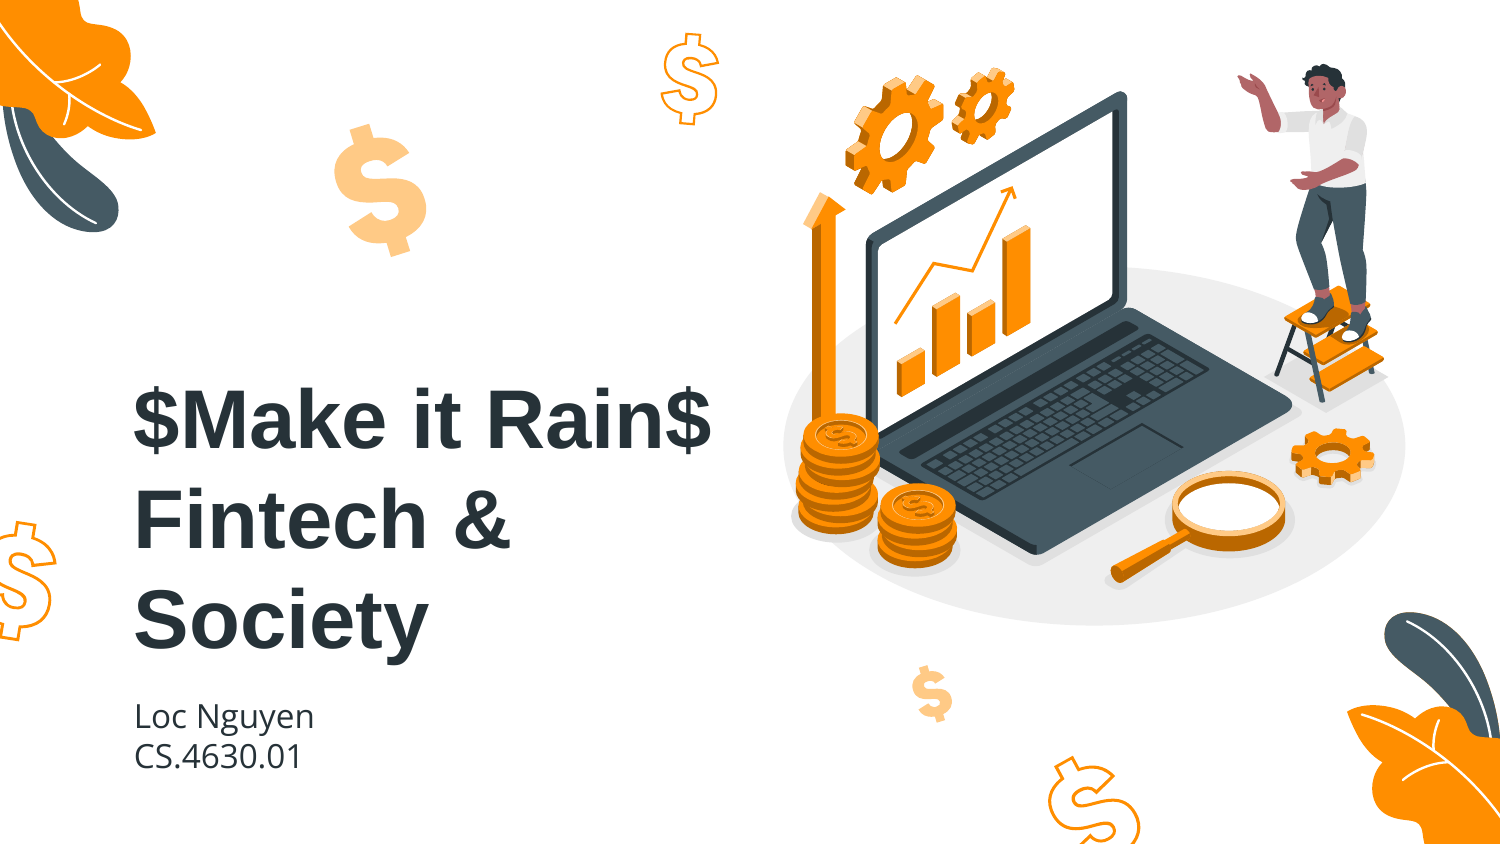

# $Make it Rain$ Fintech & Society

Loc Nguyen
CS.4630.01